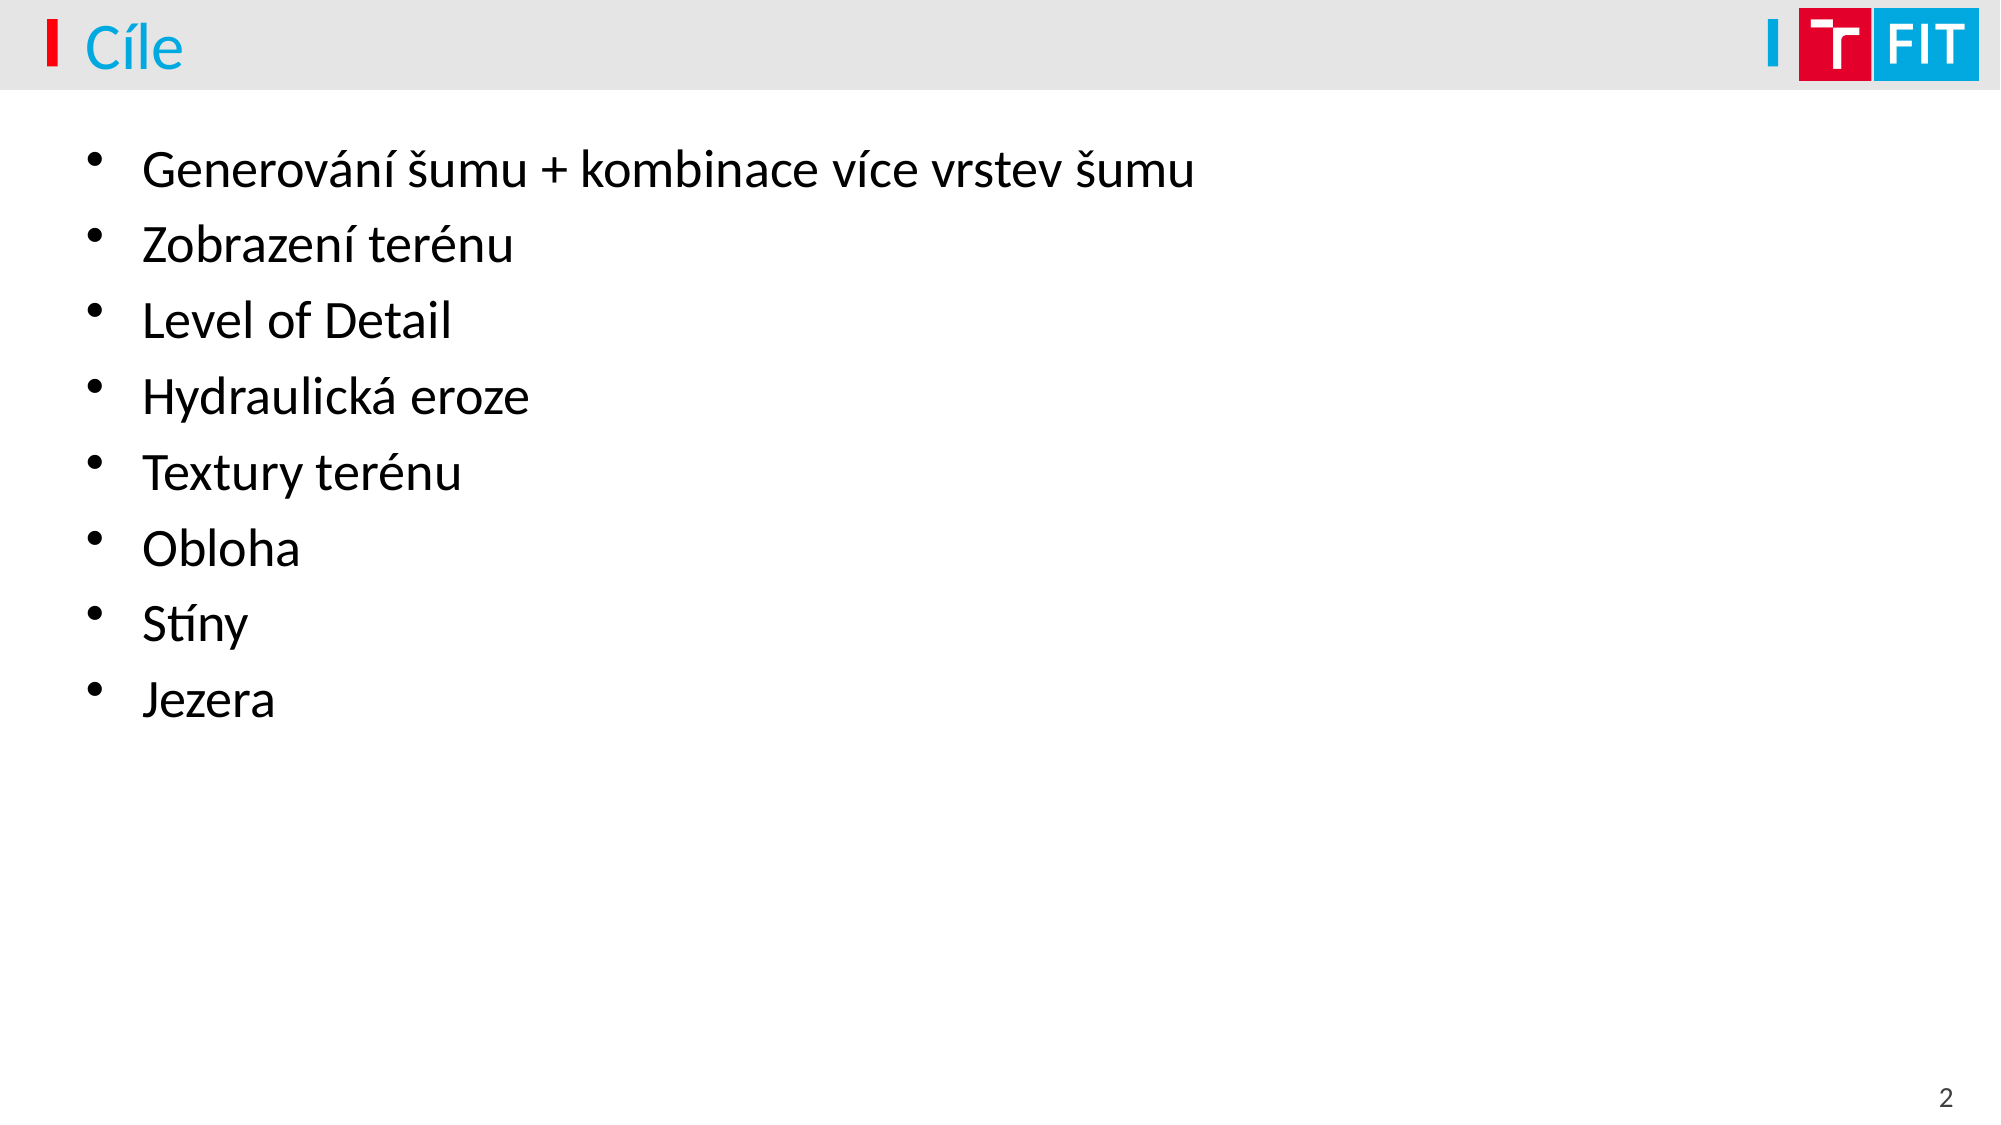

# Cíle
Generování šumu + kombinace více vrstev šumu
Zobrazení terénu
Level of Detail
Hydraulická eroze
Textury terénu
Obloha
Stíny
Jezera

2